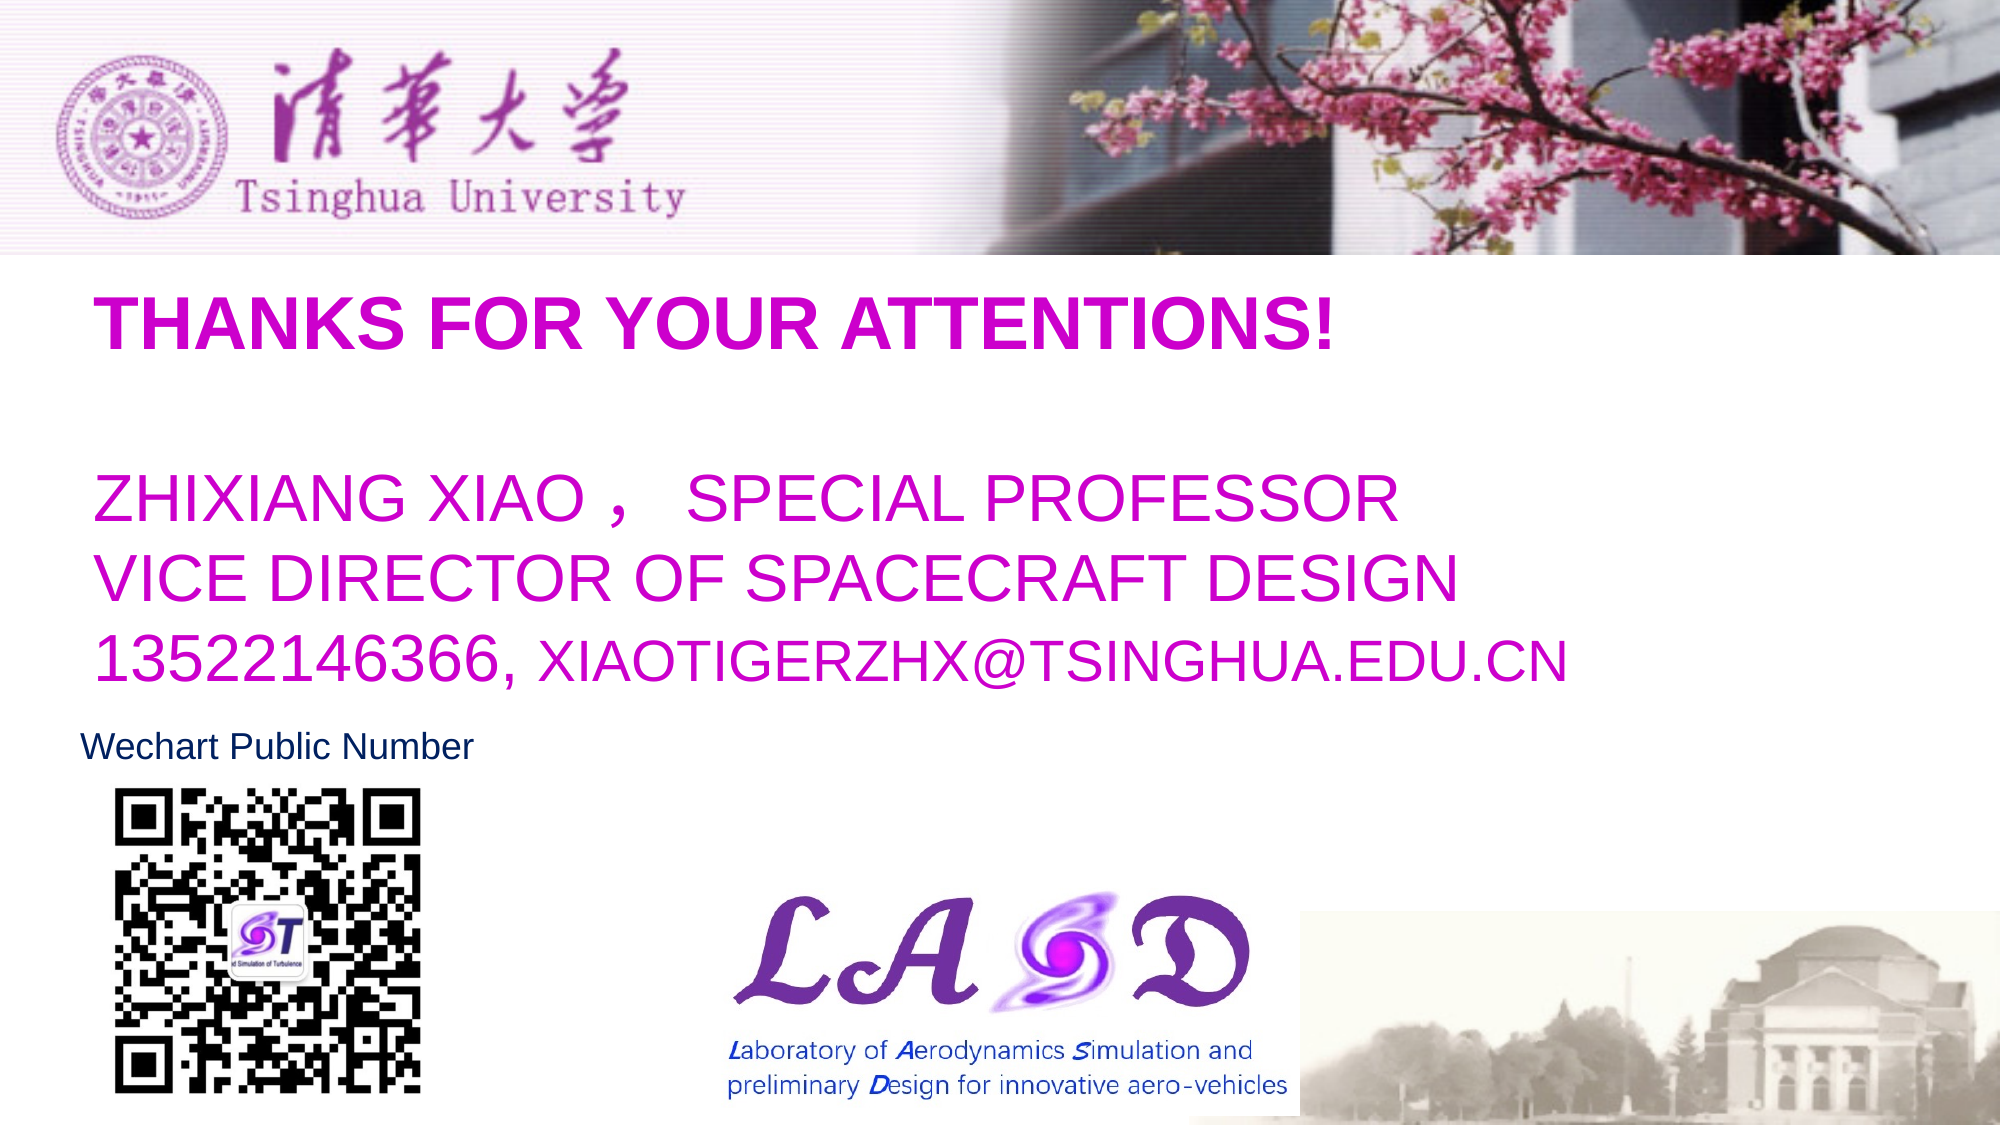

# Thanks for your attentions! ZhixianG XIAO，Special professor vice director of spacecraft design  13522146366, xiaotigerzhx@tsinghua.edu.cn